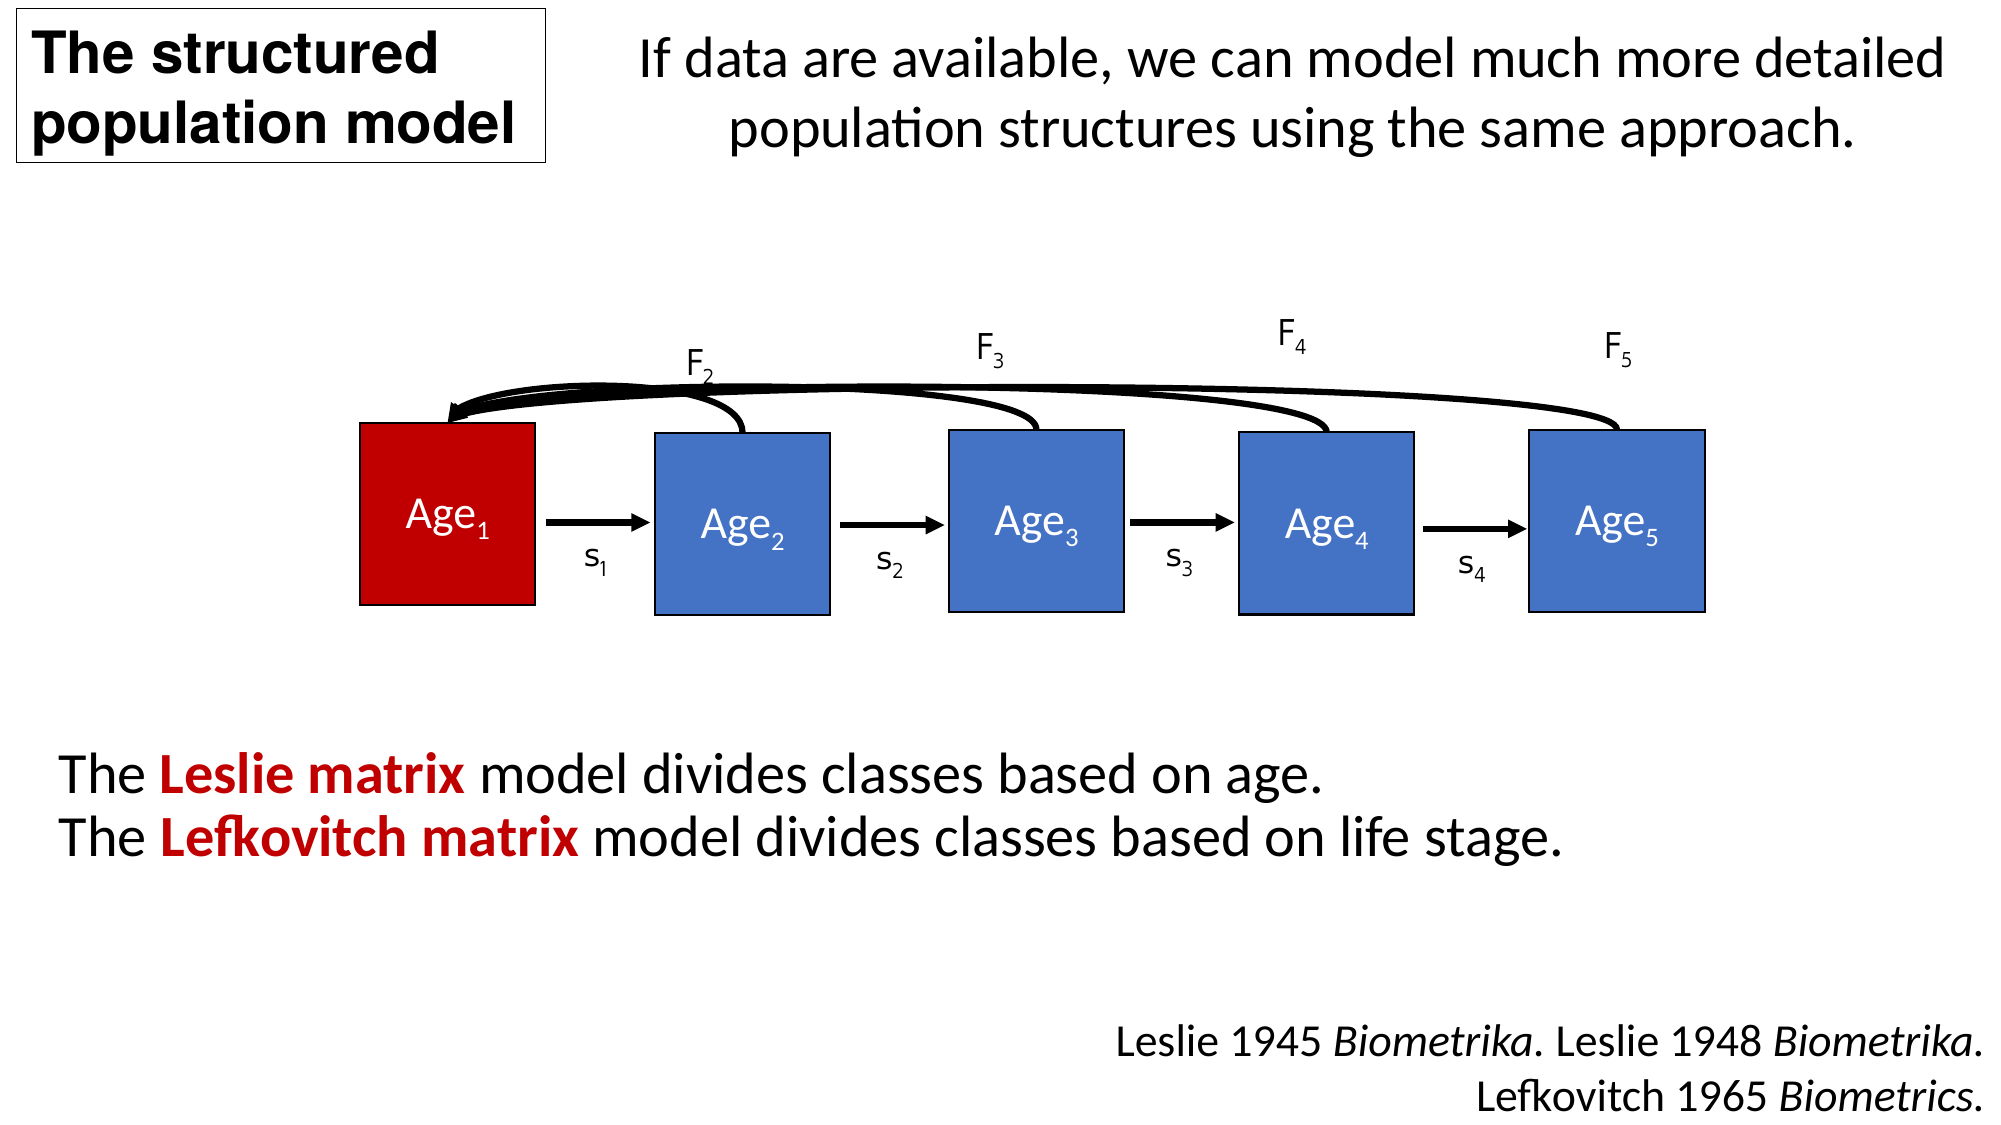

The structured
population model
If data are available, we can model much more detailed population structures using the same approach.
F4
F5
F3
F2
Age1
Age3
Age5
Age4
Age2
s1
s3
s2
s4
The Leslie matrix model divides classes based on age.
The Lefkovitch matrix model divides classes based on life stage.
Leslie 1945 Biometrika. Leslie 1948 Biometrika.
Lefkovitch 1965 Biometrics.